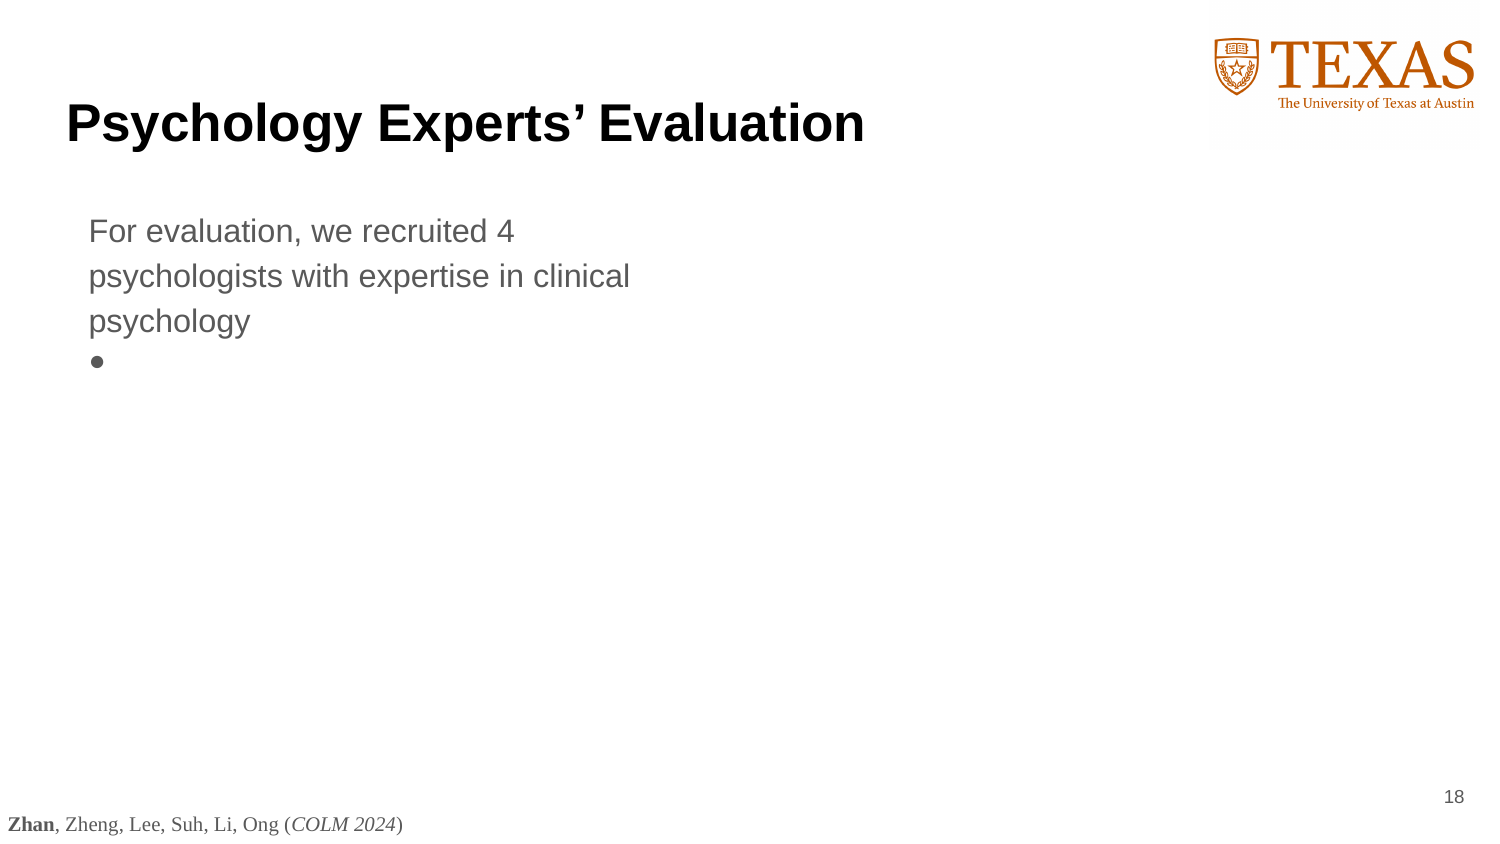

# Psychology Experts’ Evaluation
For evaluation, we recruited 4 psychologists with expertise in clinical psychology
All evaluators hold M.S./Ph.D. degrees

Evaluation done by psychologists suggest that responses from our system are:
(i) aligned (with reappraisal definitions)
(ii) empathic compared to various baselines
18
Zhan, Zheng, Lee, Suh, Li, Ong (COLM 2024)